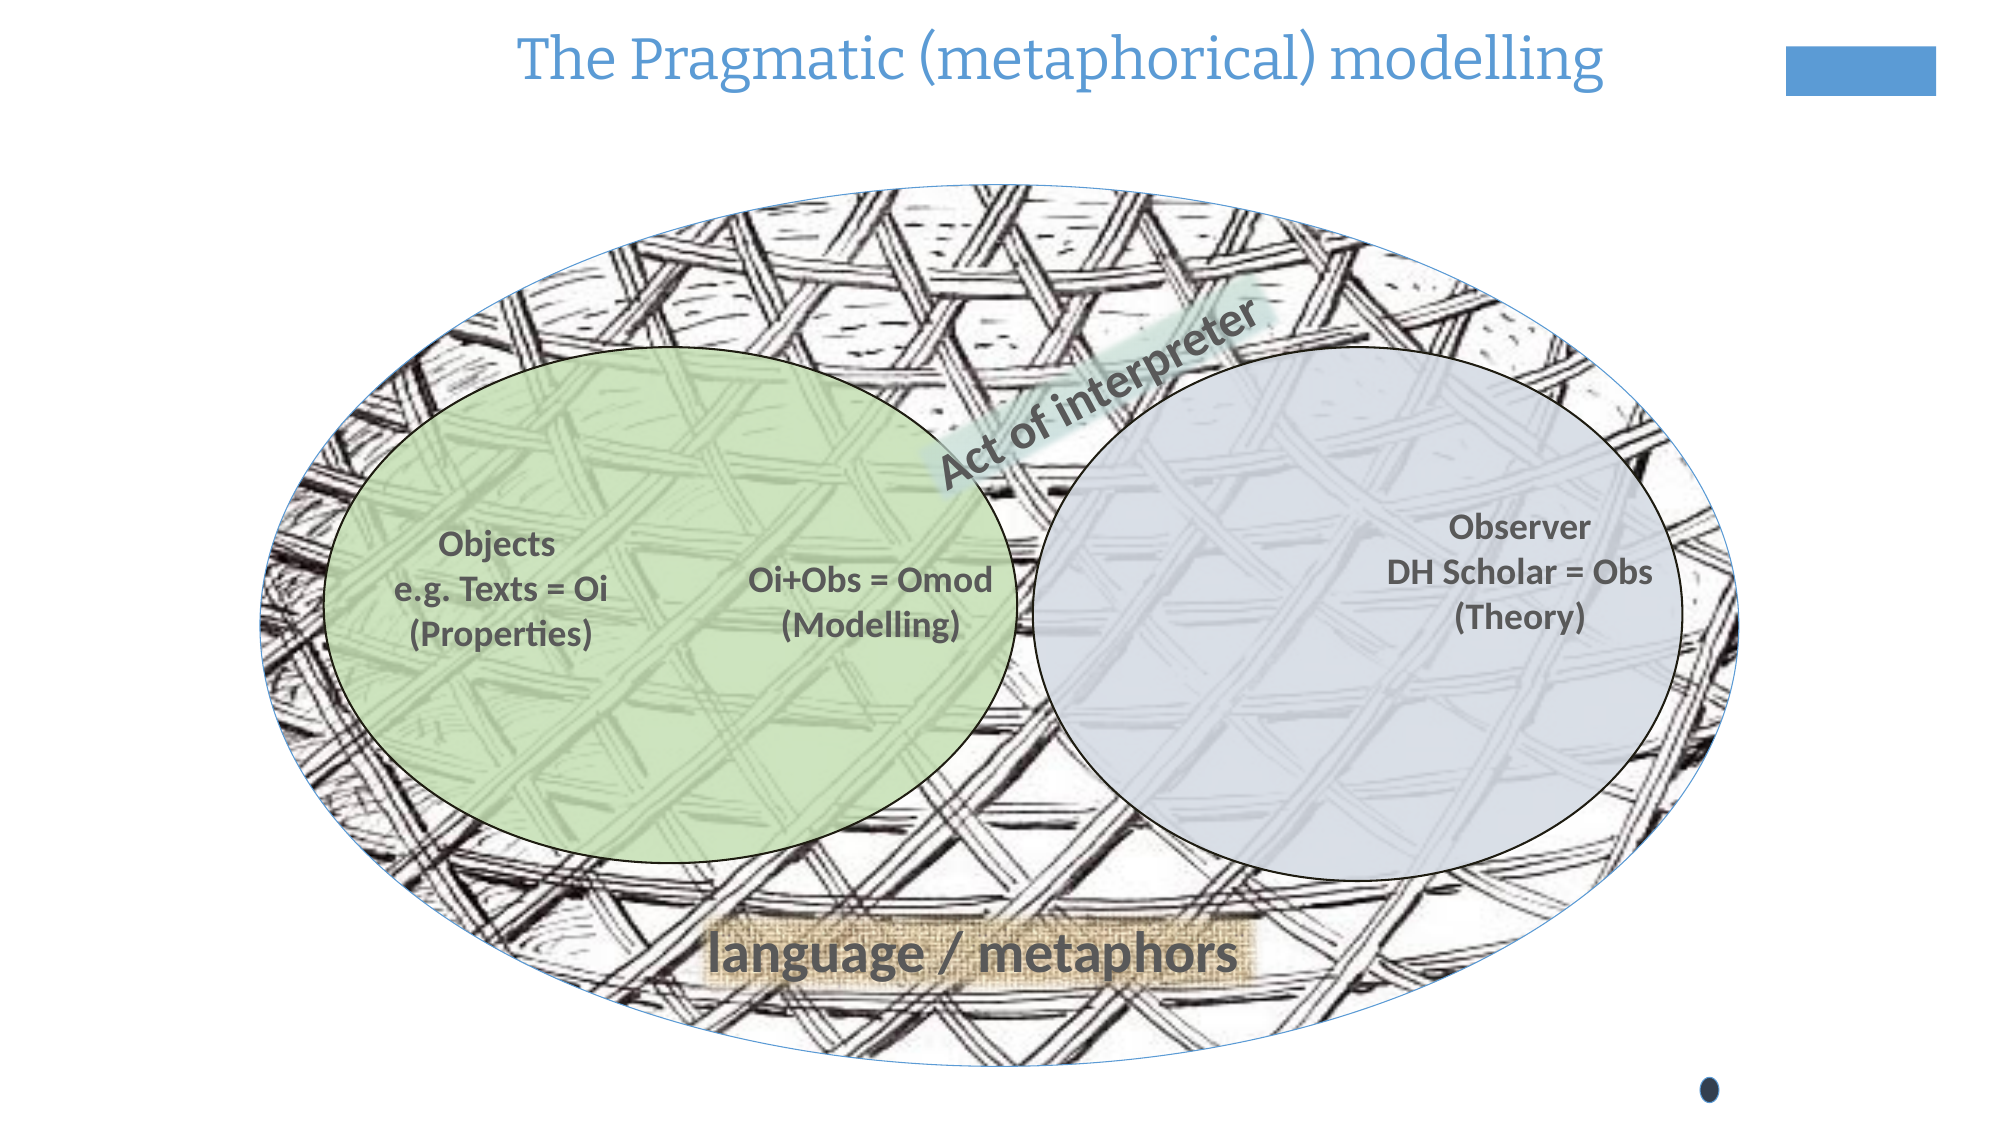

The Pragmatic (metaphorical) modelling

language / metaphors

Observer
DH Scholar = Obs (Theory)

Objects
e.g. Texts = Oi (Properties)
Act of interpreter
Oi+Obs = Omod
(Modelling)